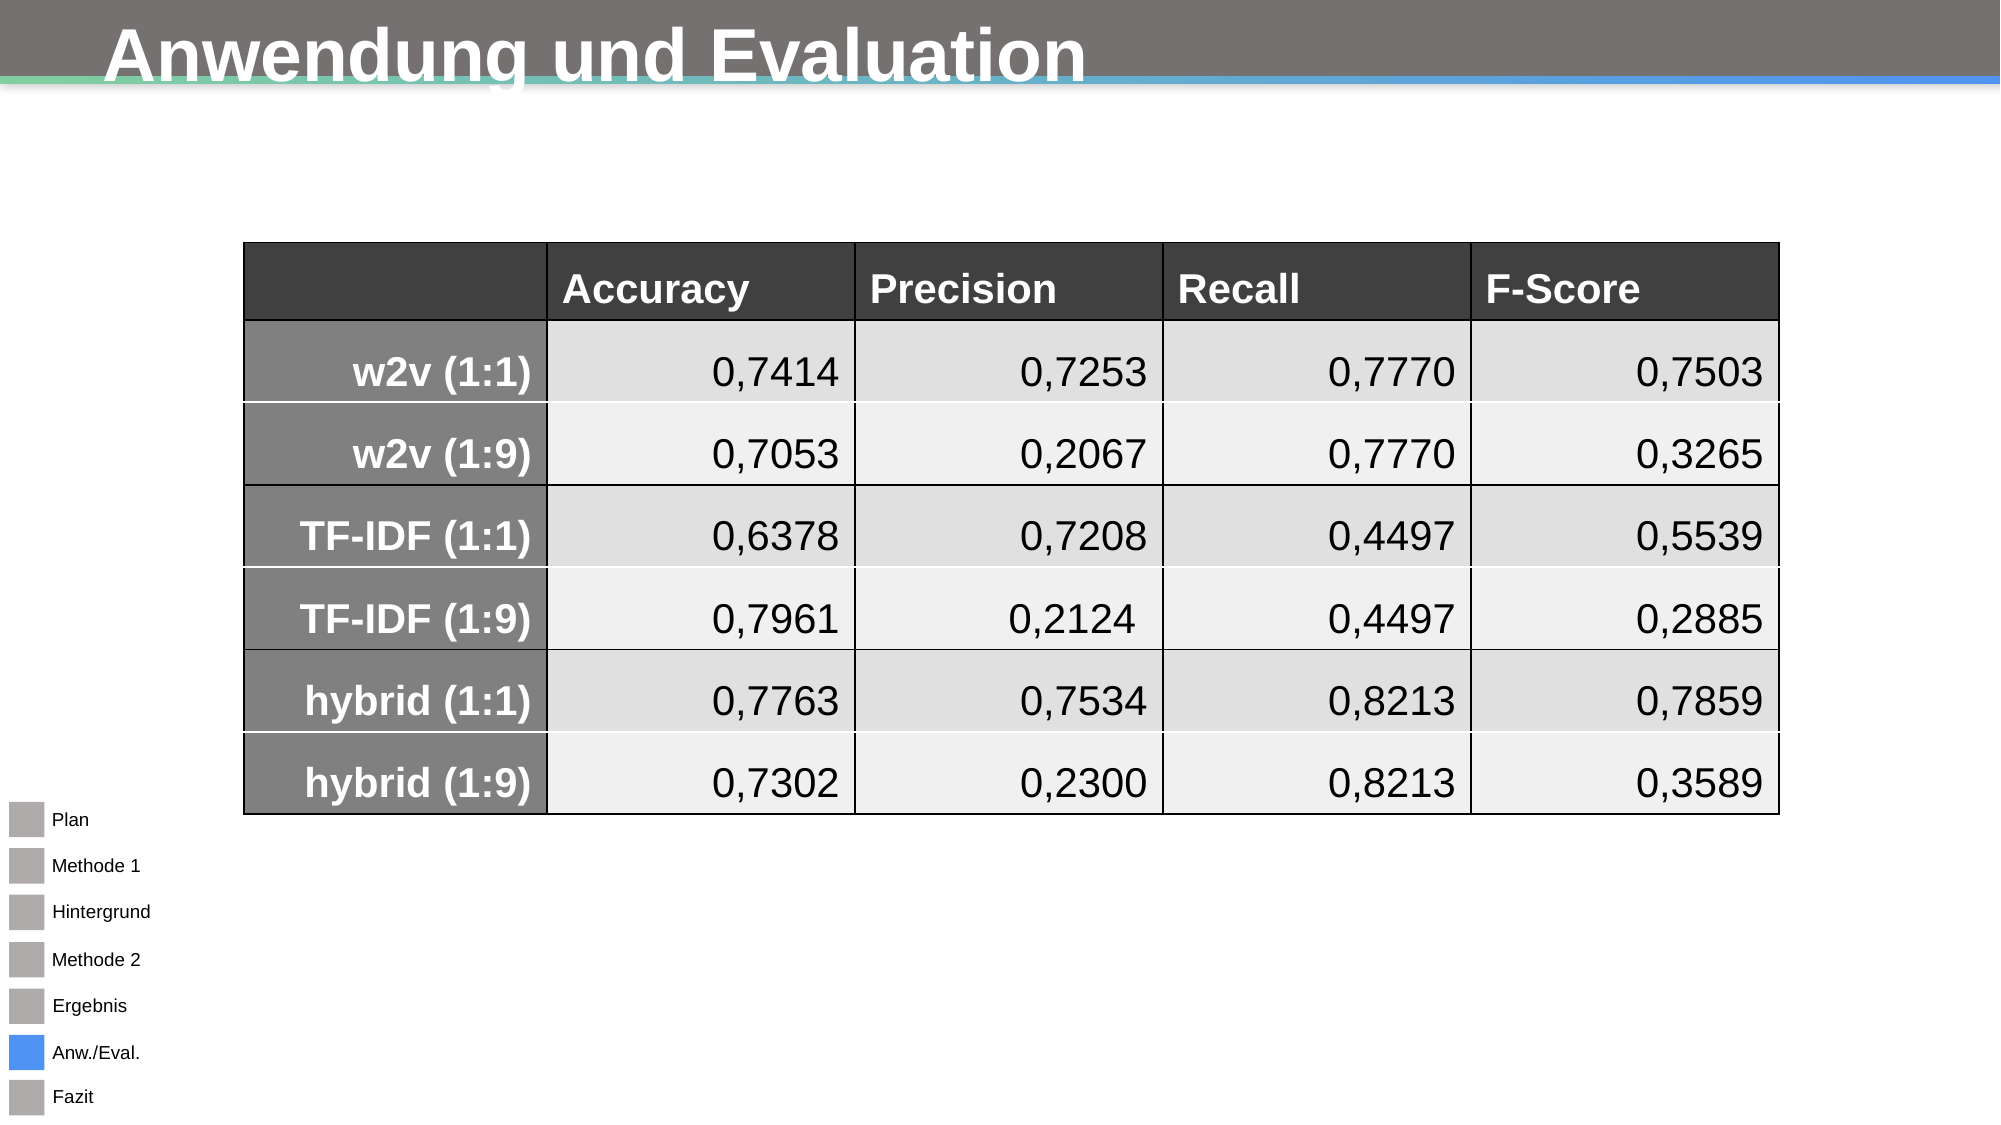

Anwendung und Evaluation

|  | Accuracy | Precision | Recall | F-Score |
| --- | --- | --- | --- | --- |
| w2v (1:1) | 0,7414 | 0,7253 | 0,7770 | 0,7503 |
| w2v (1:9) | 0,7053 | 0,2067 | 0,7770 | 0,3265 |
| TF-IDF (1:1) | 0,6378 | 0,7208 | 0,4497 | 0,5539 |
| TF-IDF (1:9) | 0,7961 | 0,2124 | 0,4497 | 0,2885 |
| hybrid (1:1) | 0,7763 | 0,7534 | 0,8213 | 0,7859 |
| hybrid (1:9) | 0,7302 | 0,2300 | 0,8213 | 0,3589 |
Plan

Methode 1

Hintergrund

Methode 2

Ergebnis

Anw./Eval.

Fazit